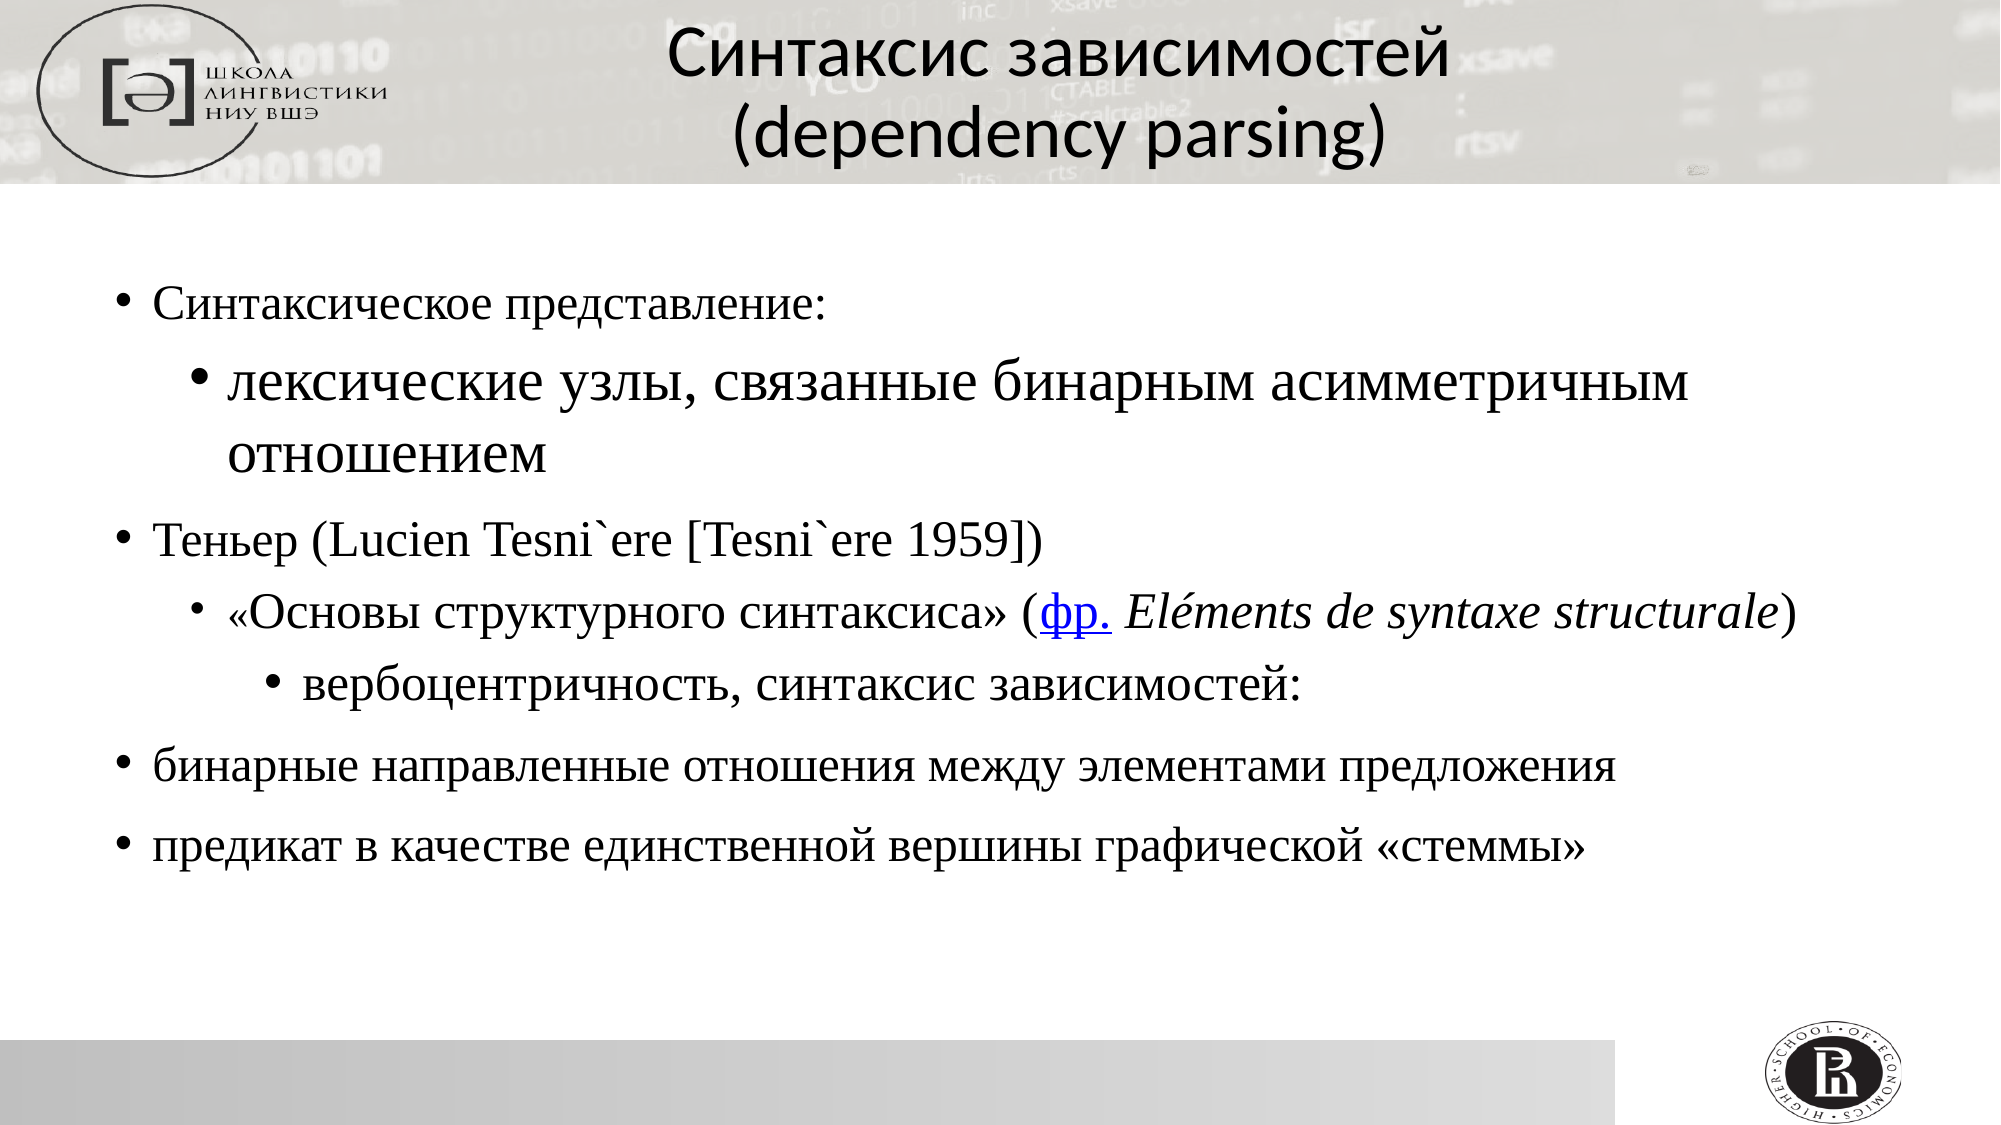

Синтаксис зависимостей
(dependency parsing)
Синтаксическое представление:
лексические узлы, связанные бинарным асимметричным отношением
Теньер (Lucien Tesni`ere [Tesni`ere 1959])
«Основы структурного синтаксиса» (фр. Eléments de syntaxe structurale)
вербоцентричность, синтаксис зависимостей:
бинарные направленные отношения между элементами предложения
предикат в качестве единственной вершины графической «стеммы»